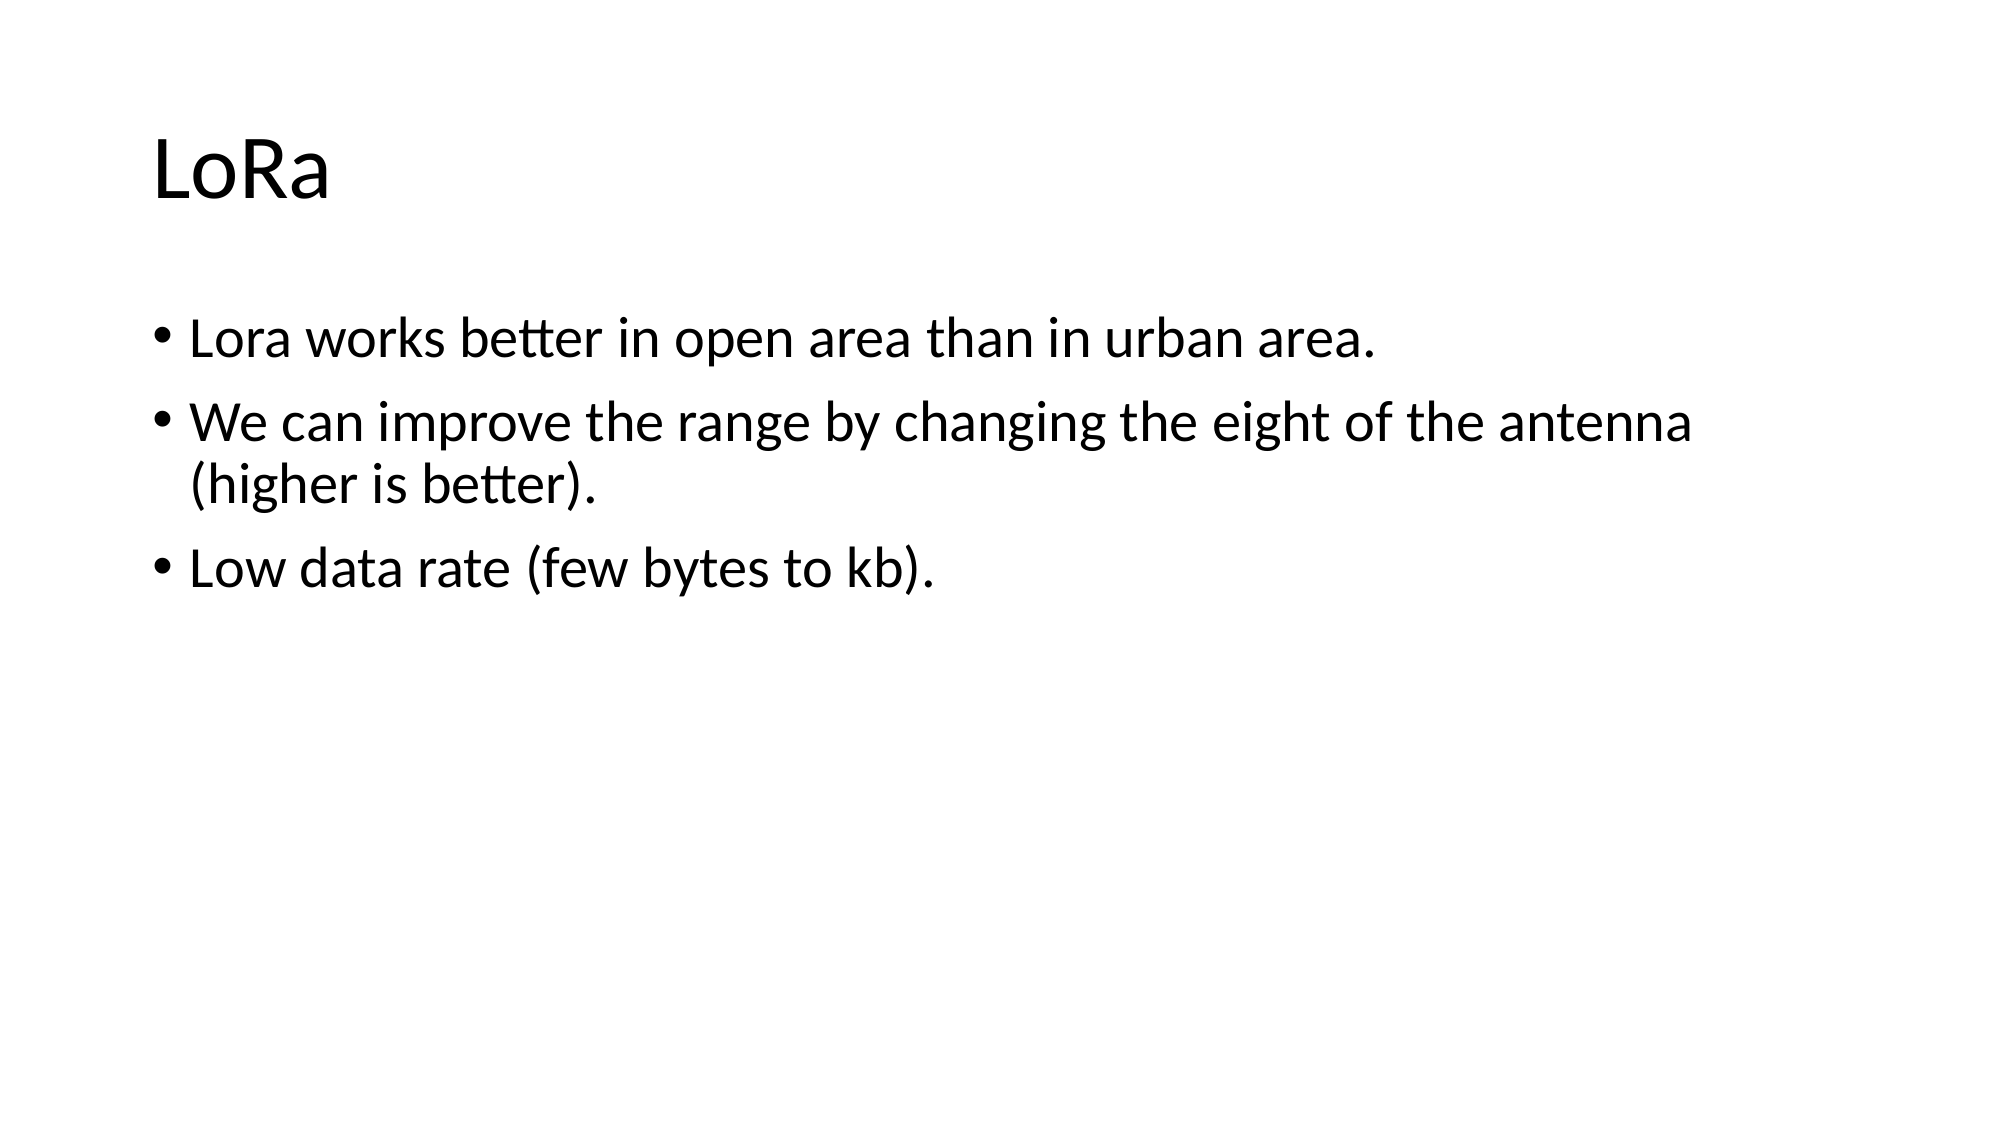

# LoRa
Lora works better in open area than in urban area.
We can improve the range by changing the eight of the antenna (higher is better).
Low data rate (few bytes to kb).